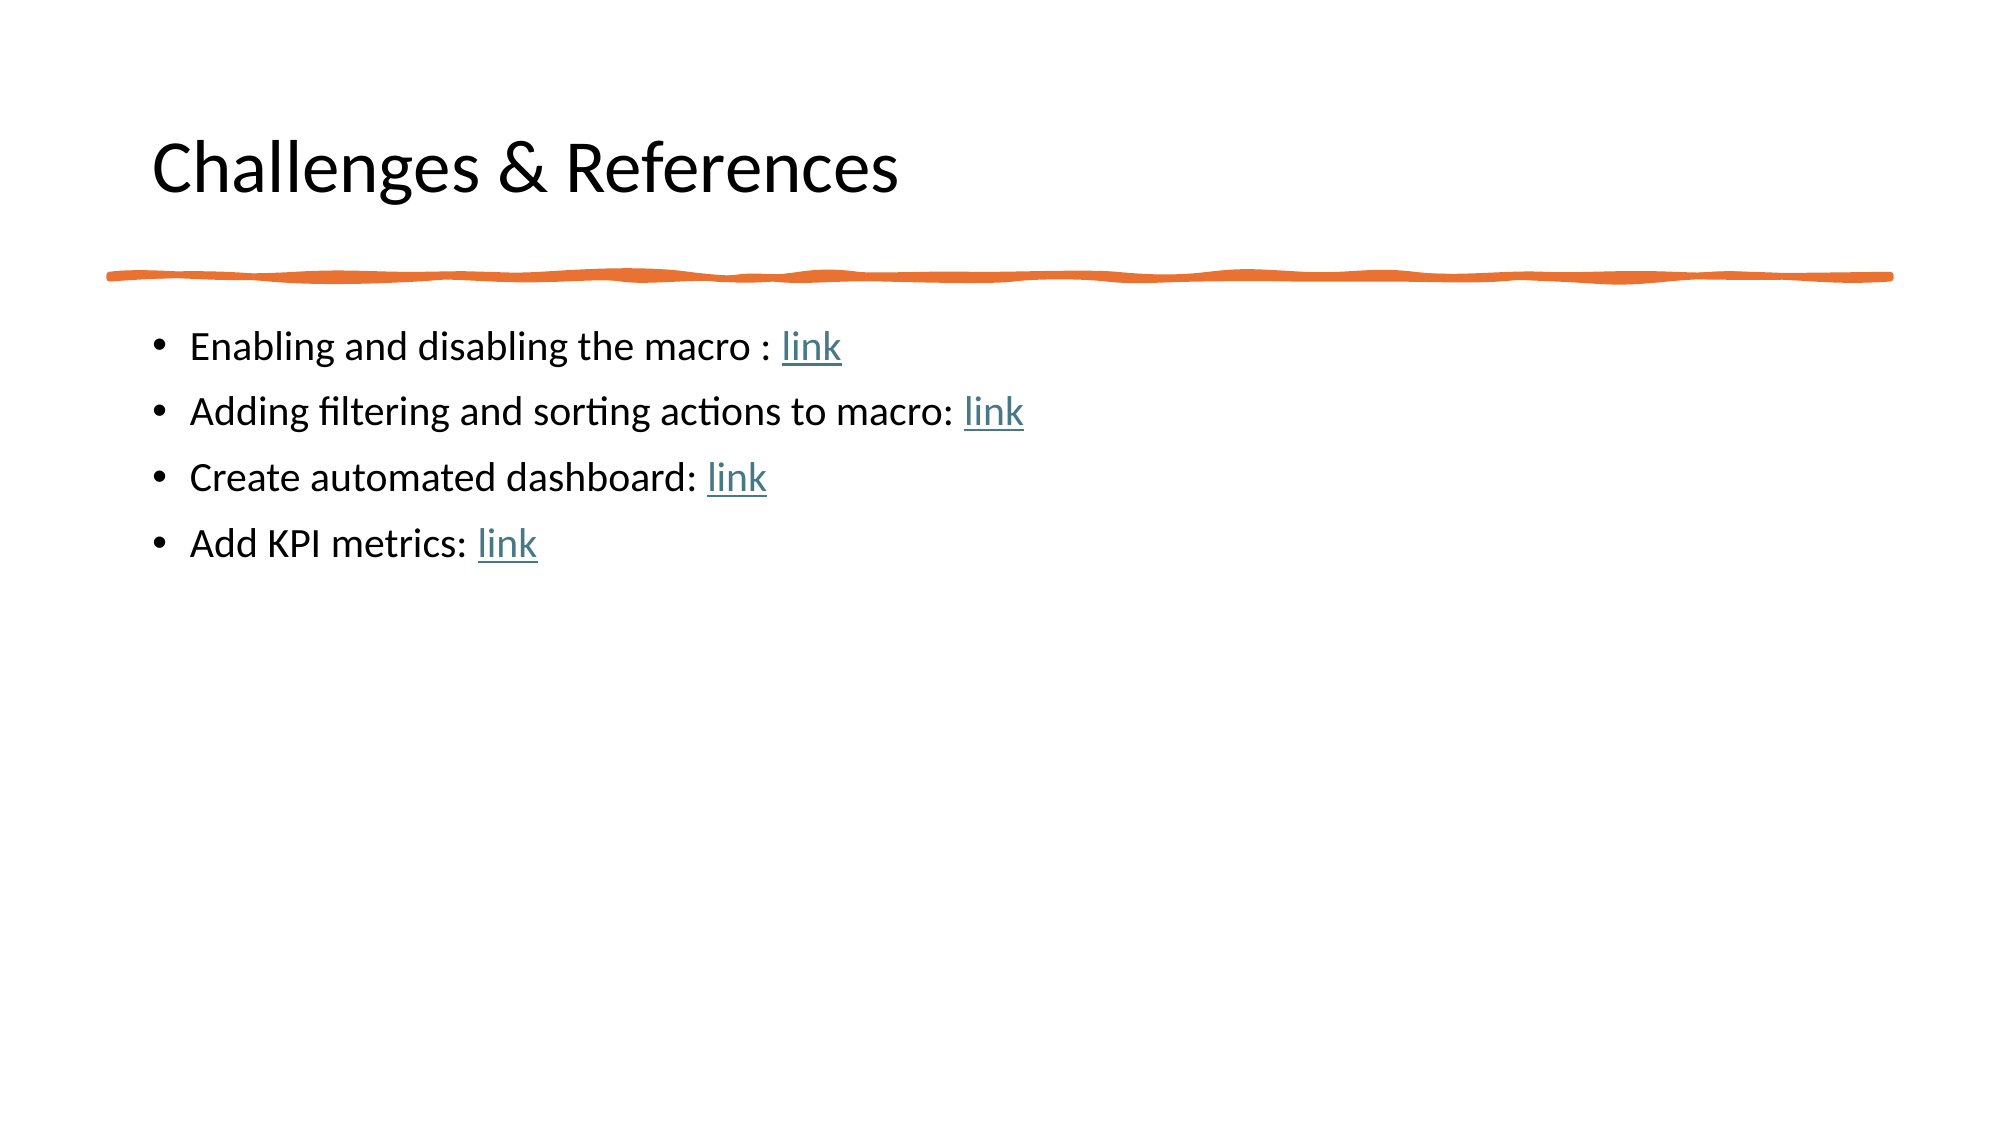

# Challenges & References

Enabling and disabling the macro : link
Adding filtering and sorting actions to macro: link
Create automated dashboard: link
Add KPI metrics: link